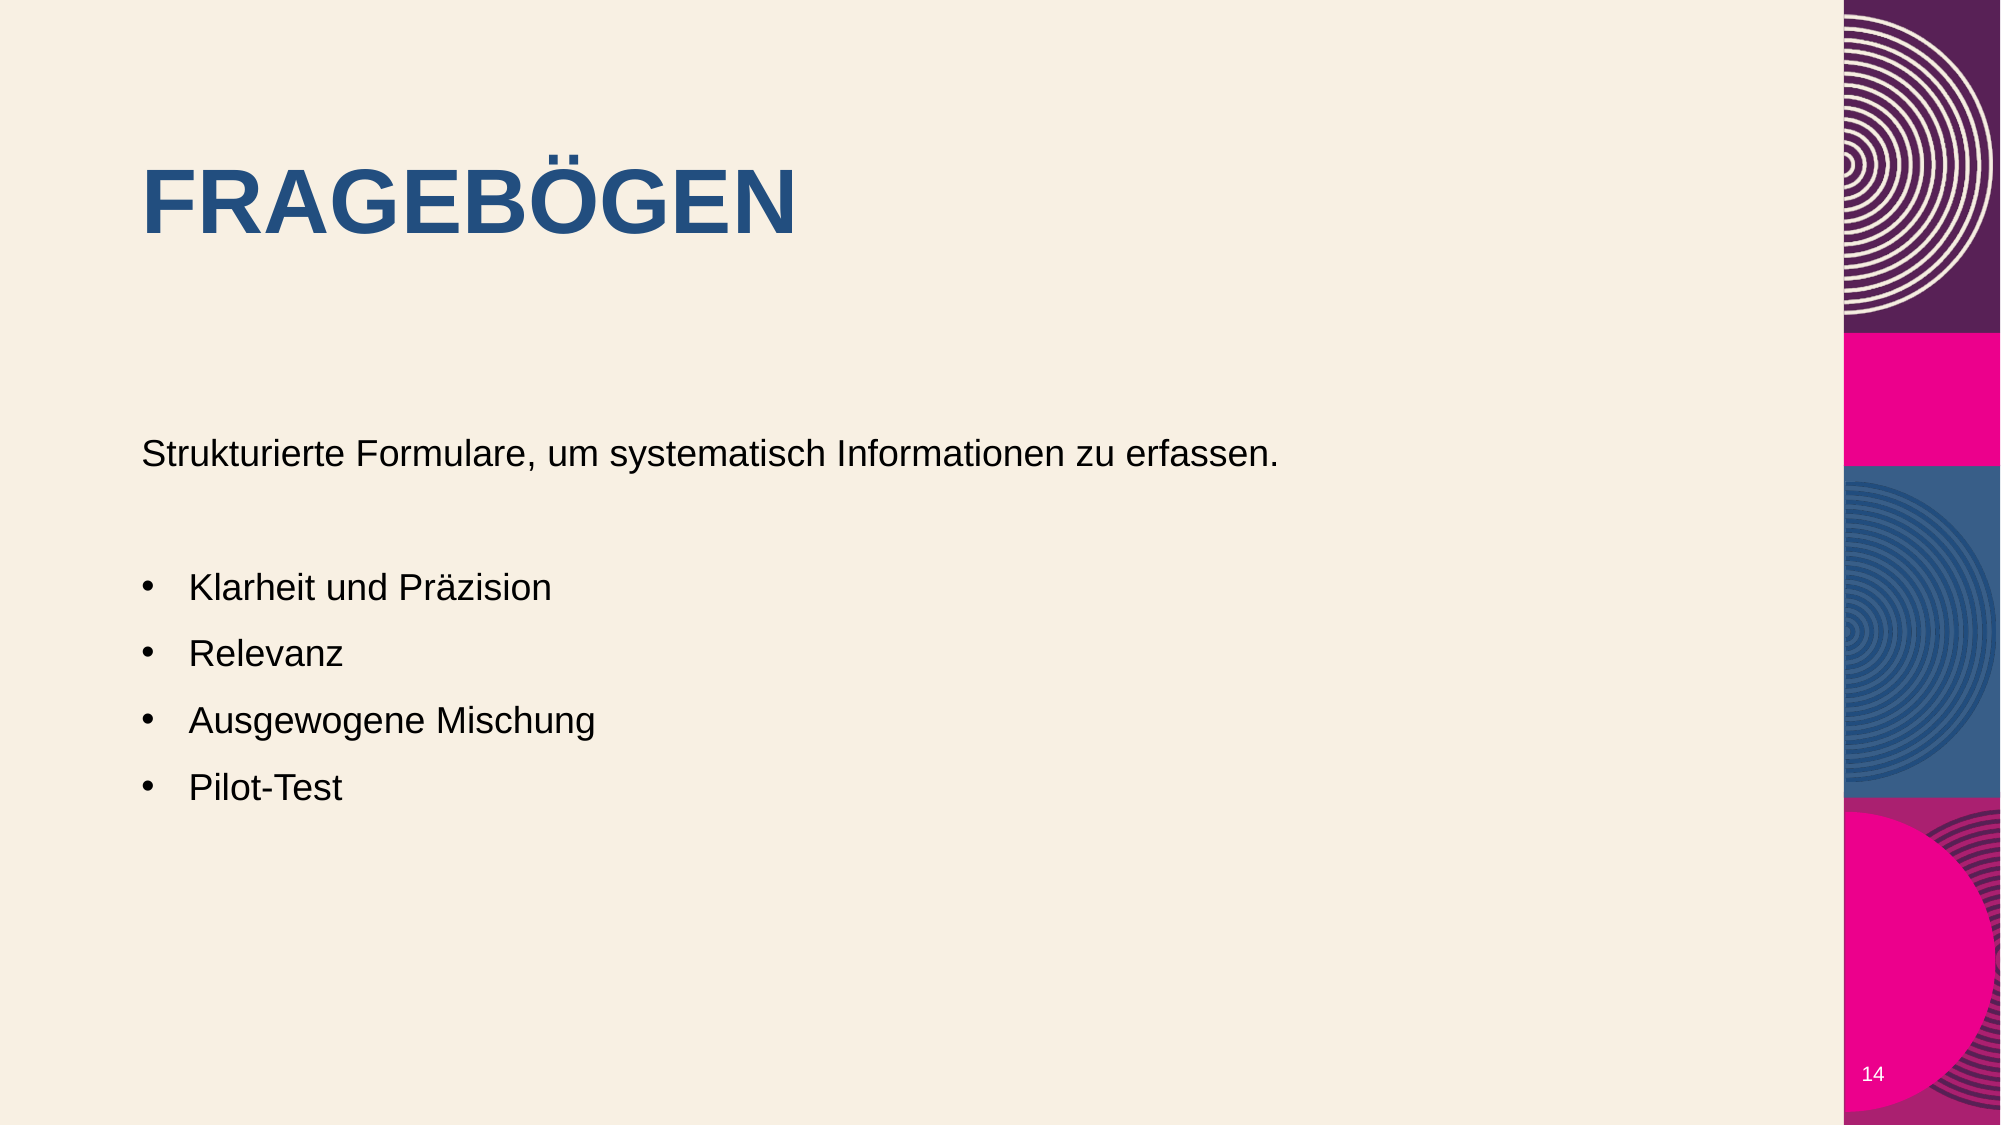

# Fragebögen
Strukturierte Formulare, um systematisch Informationen zu erfassen.

Klarheit und Präzision
Relevanz
Ausgewogene Mischung
Pilot-Test
14